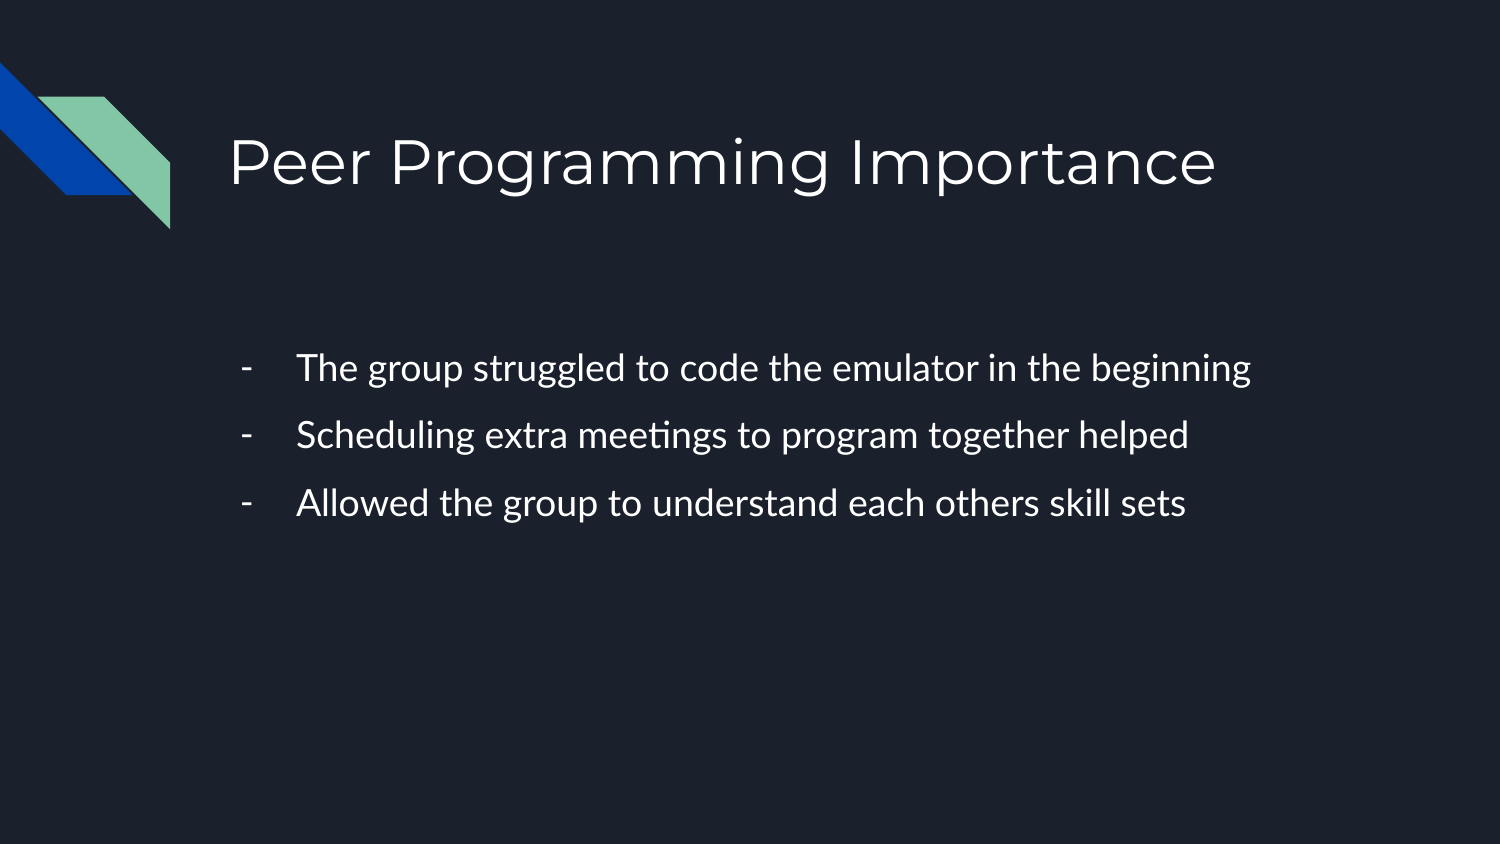

# Peer Programming Importance
The group struggled to code the emulator in the beginning
Scheduling extra meetings to program together helped
Allowed the group to understand each others skill sets